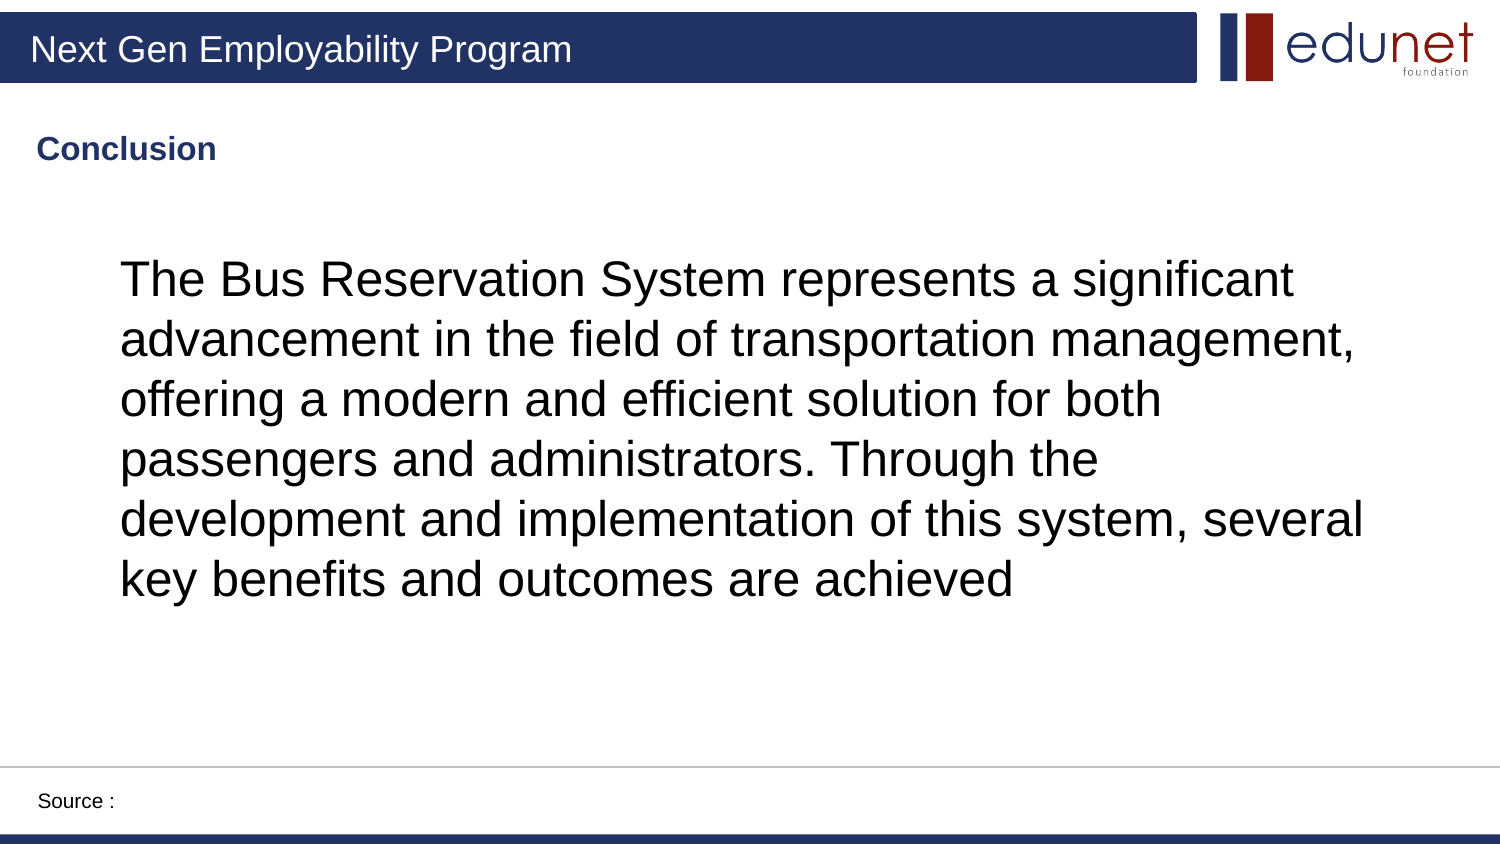

Conclusion
The Bus Reservation System represents a significant advancement in the field of transportation management, offering a modern and efficient solution for both passengers and administrators. Through the development and implementation of this system, several key benefits and outcomes are achieved
Source :